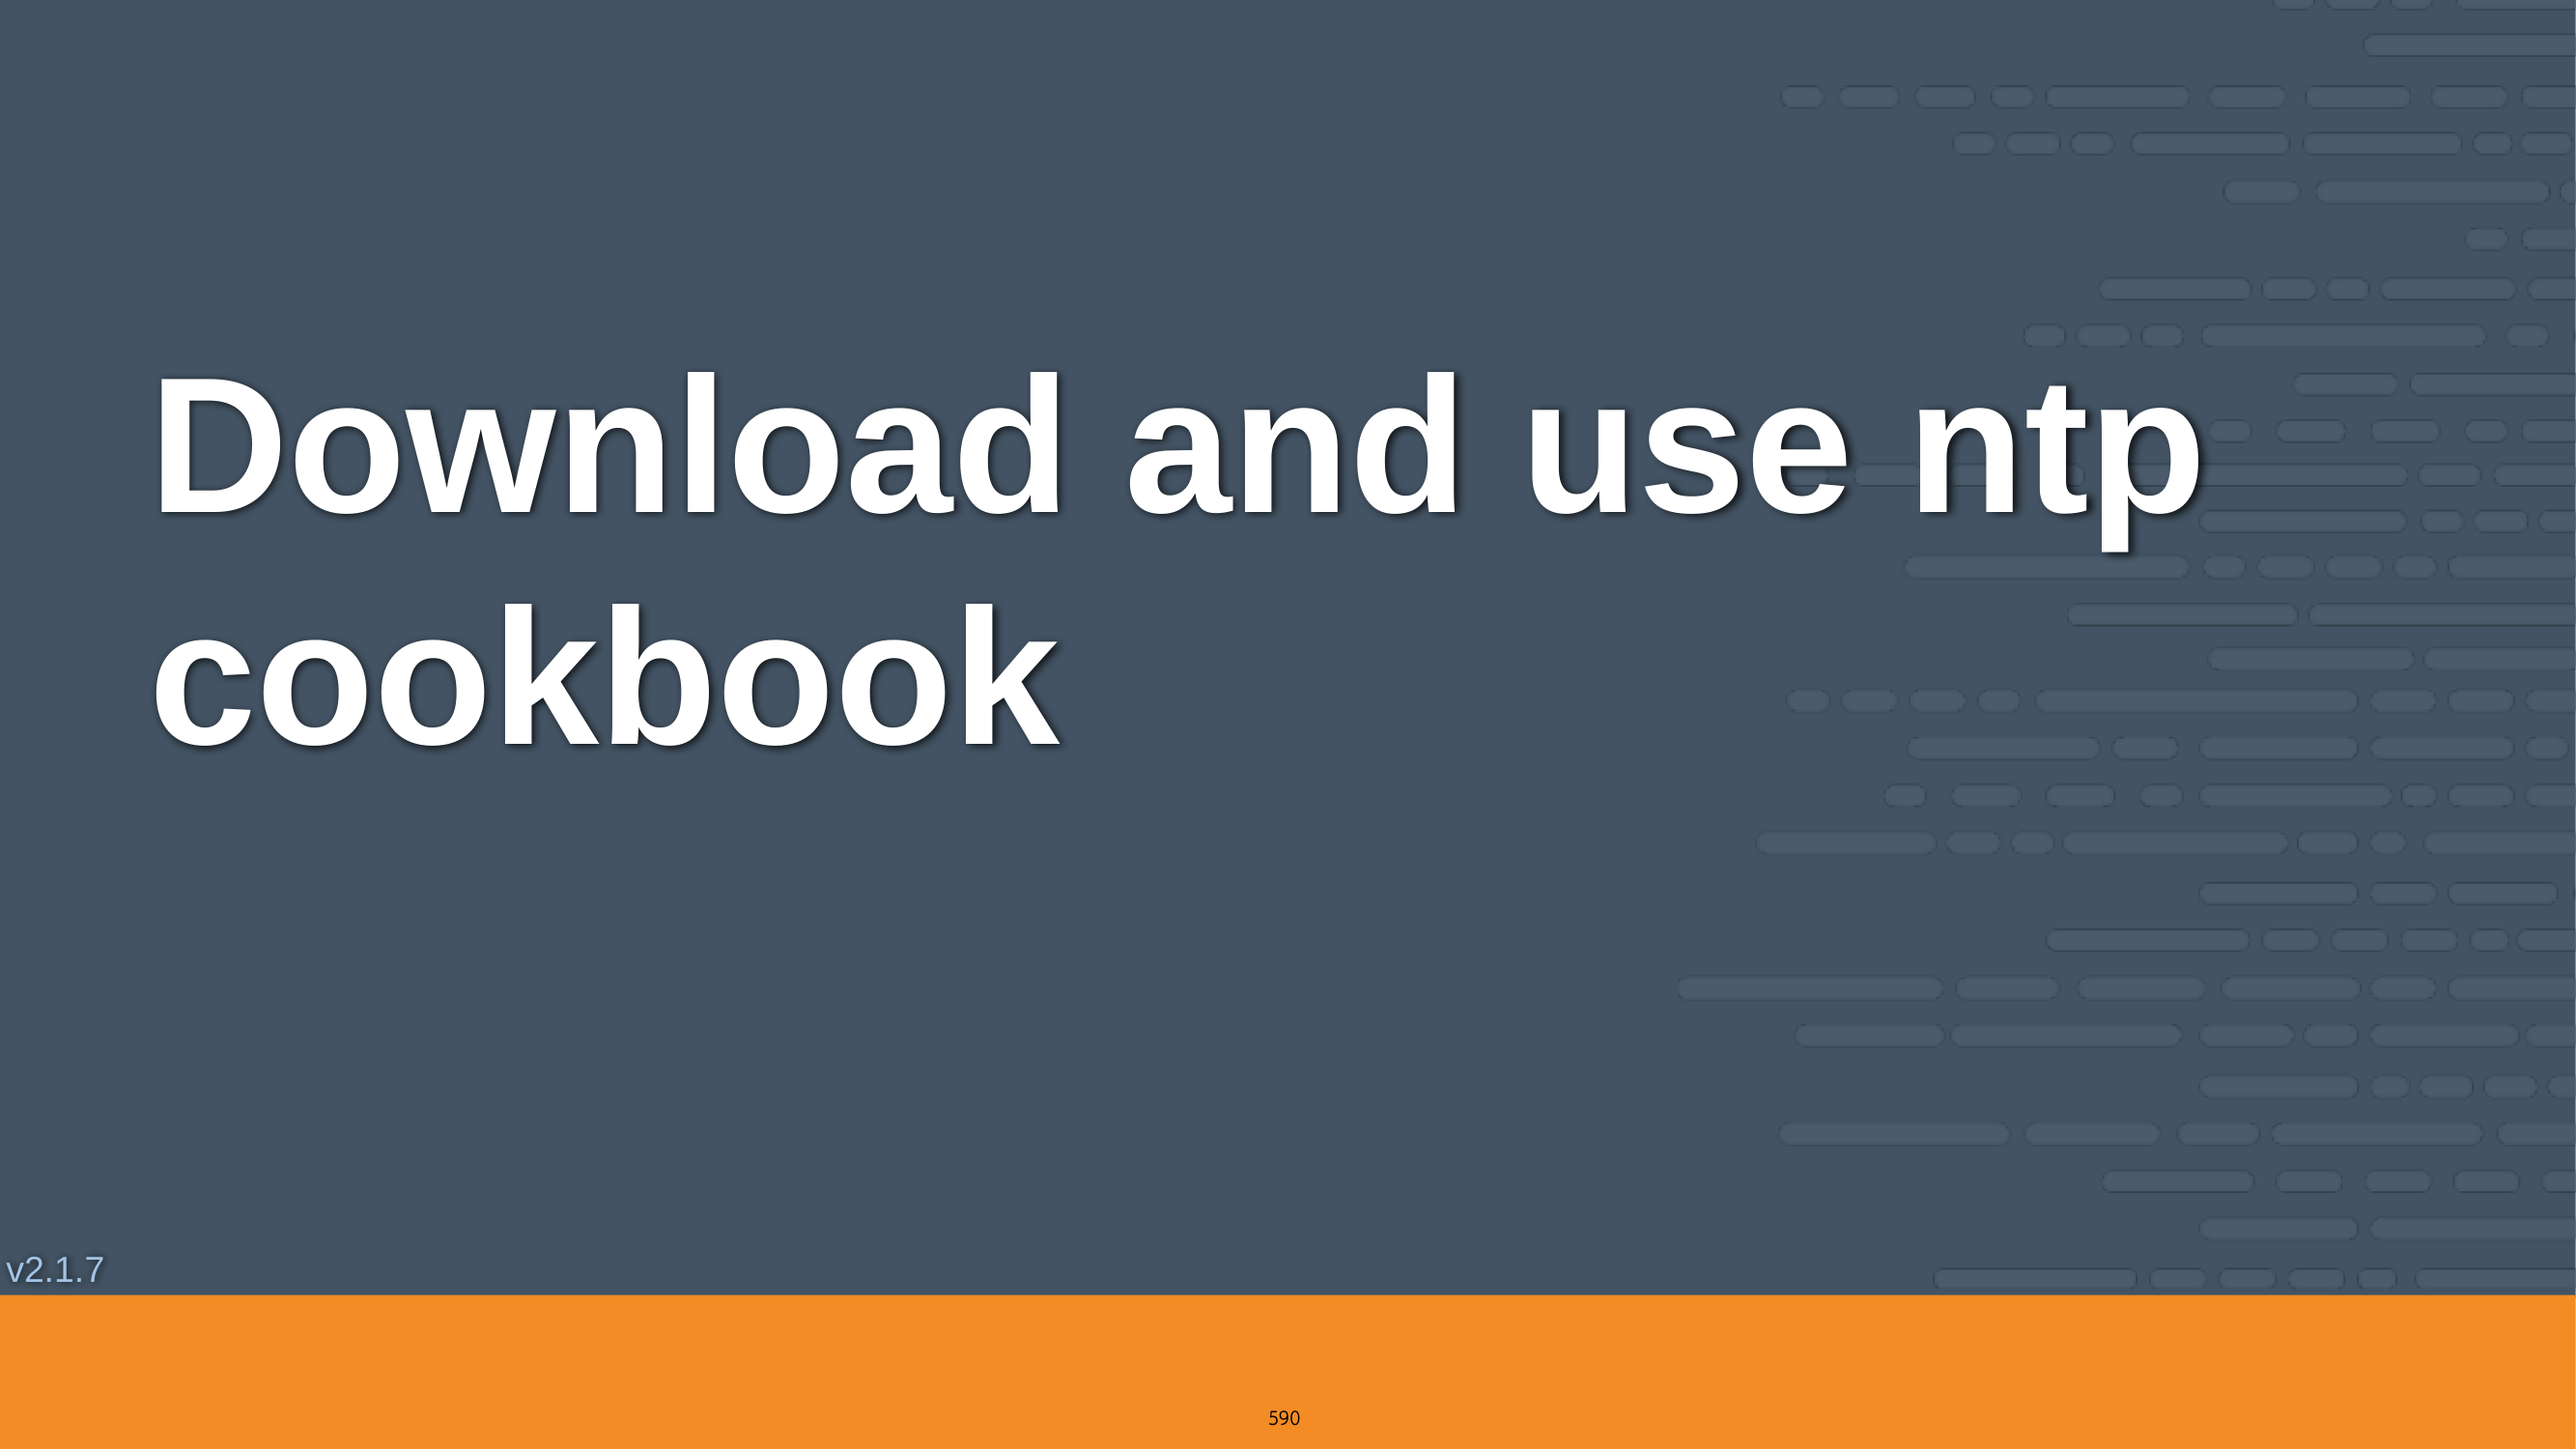

# Download and use ntp cookbook
590